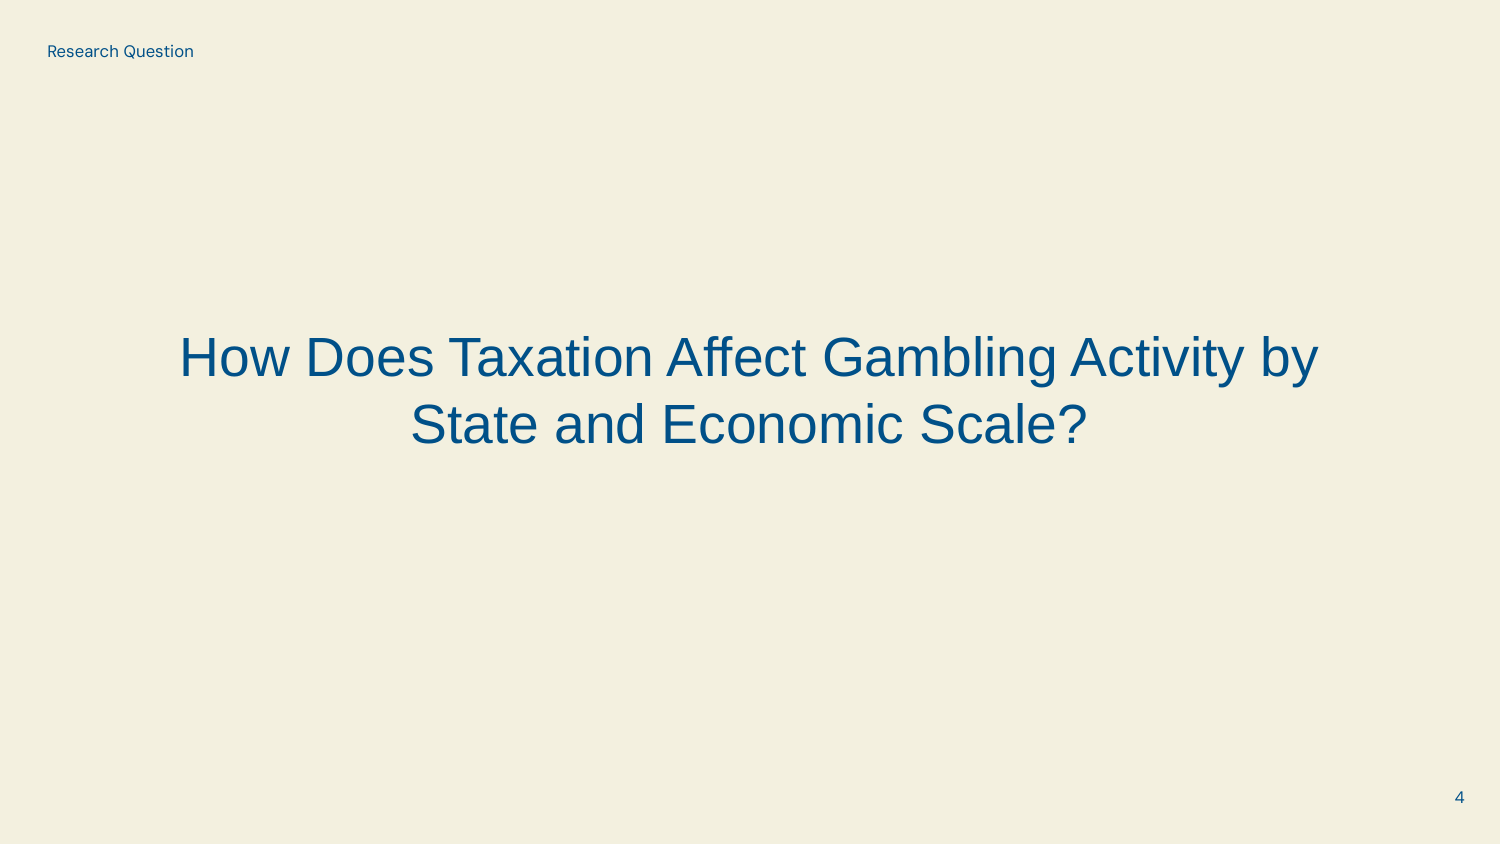

Research Question

How Does Taxation Affect Gambling Activity by State and Economic Scale?
4